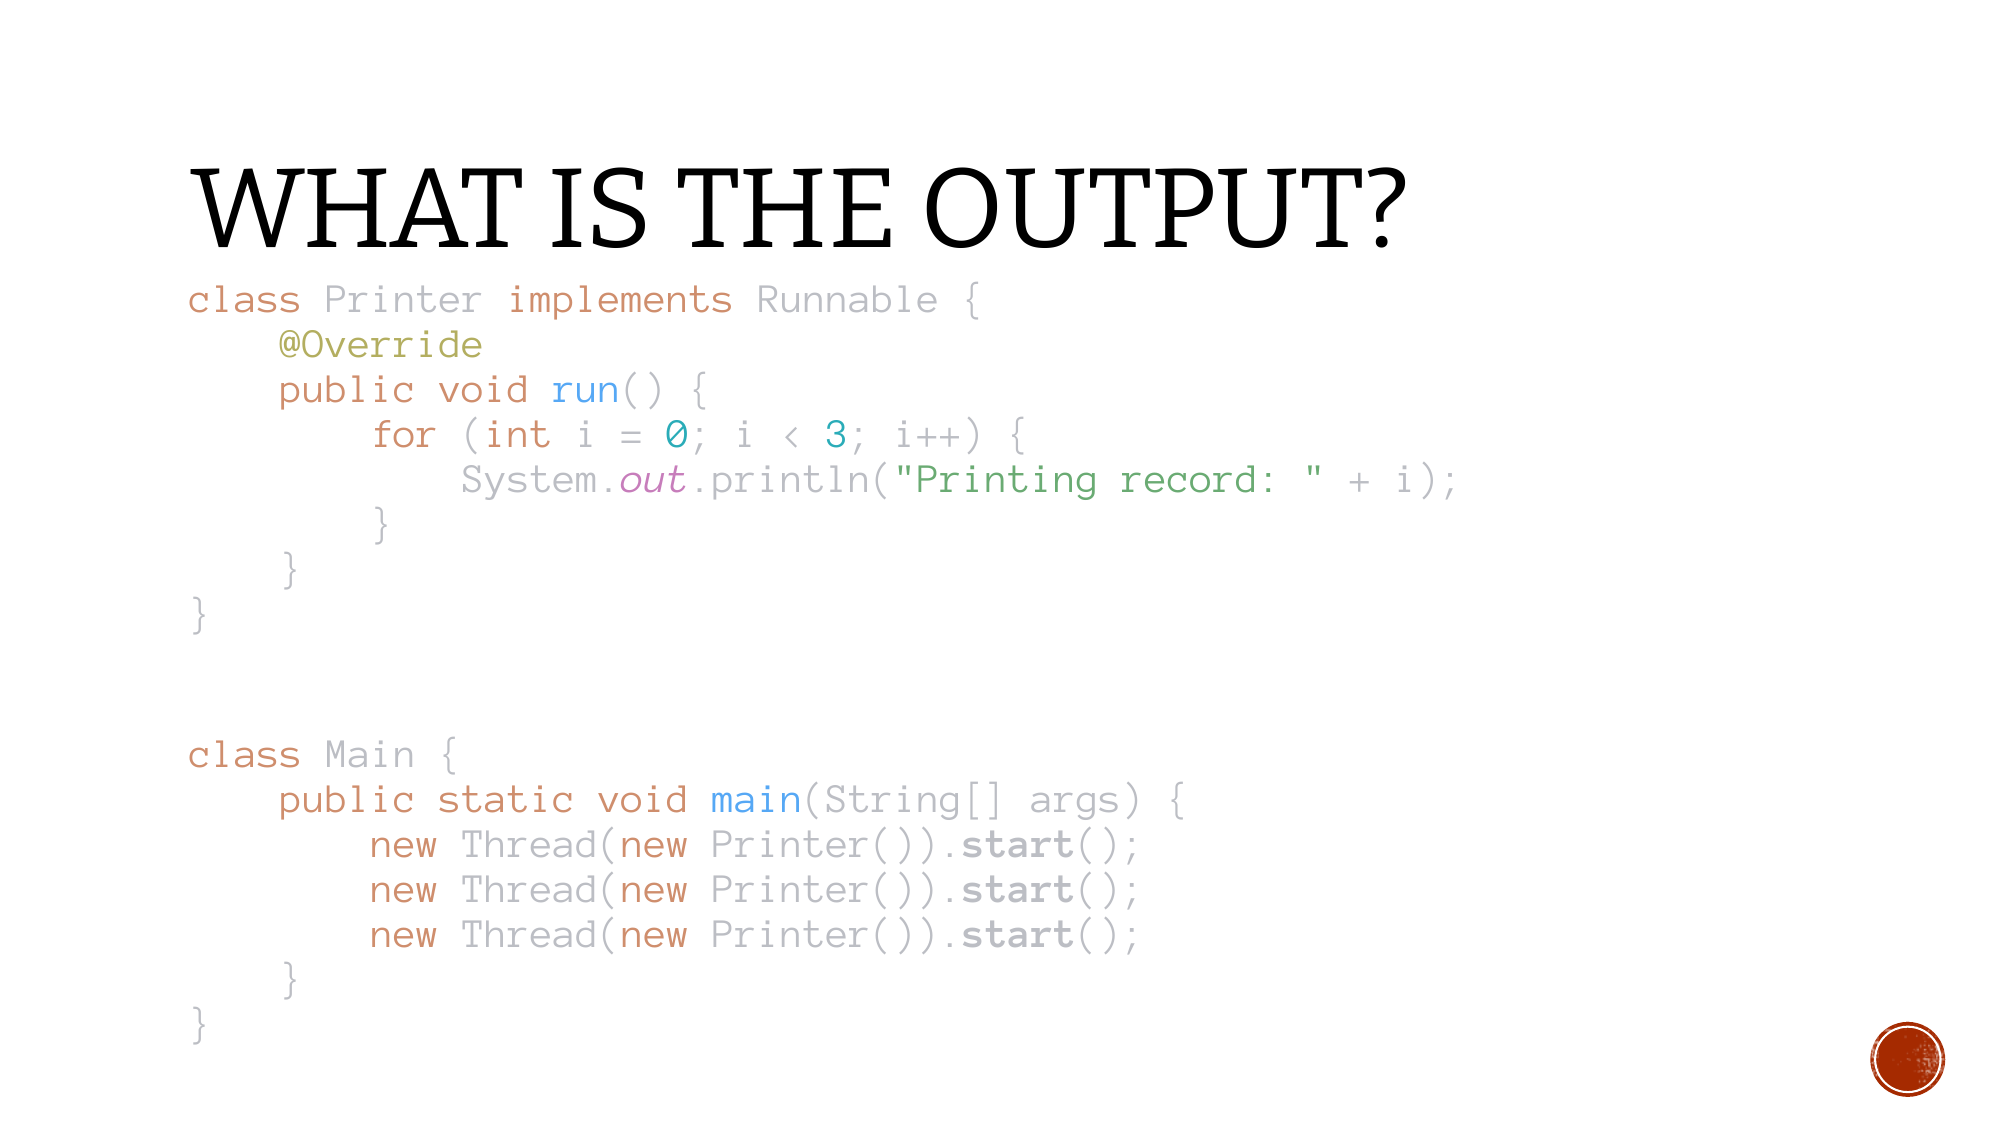

# What is the output?
class Printer implements Runnable {
    @Override
    public void run() {
        for (int i = 0; i < 3; i++) {
            System.out.println("Printing record: " + i);
        }
    }
}

class Main {
    public static void main(String[] args) {
        new Thread(new Printer()).start();
        new Thread(new Printer()).start();
        new Thread(new Printer()).start();
    }
}